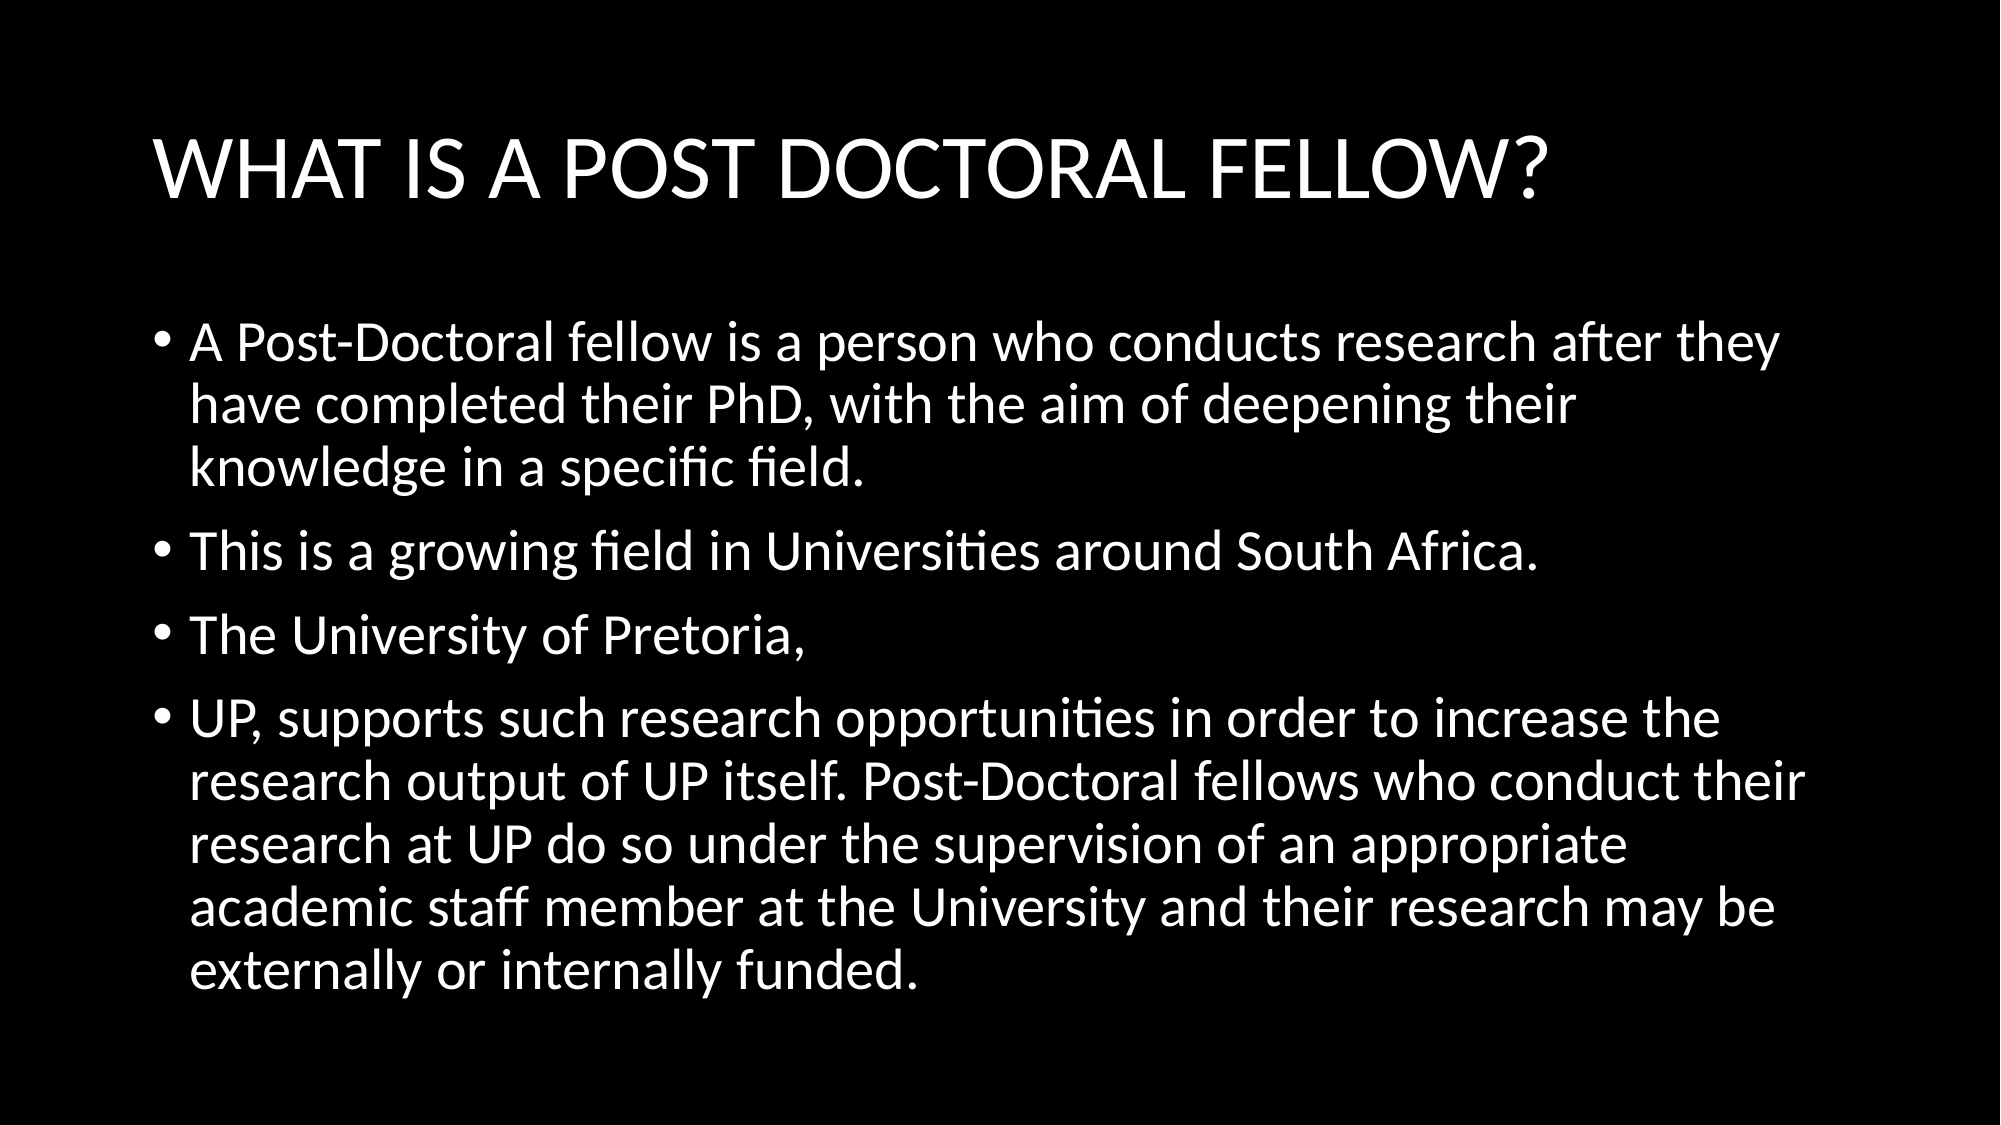

# WHAT IS A POST DOCTORAL FELLOW?
A Post-Doctoral fellow is a person who conducts research after they have completed their PhD, with the aim of deepening their knowledge in a specific field.
This is a growing field in Universities around South Africa.
The University of Pretoria,
UP, supports such research opportunities in order to increase the research output of UP itself. Post-Doctoral fellows who conduct their research at UP do so under the supervision of an appropriate academic staff member at the University and their research may be externally or internally funded.